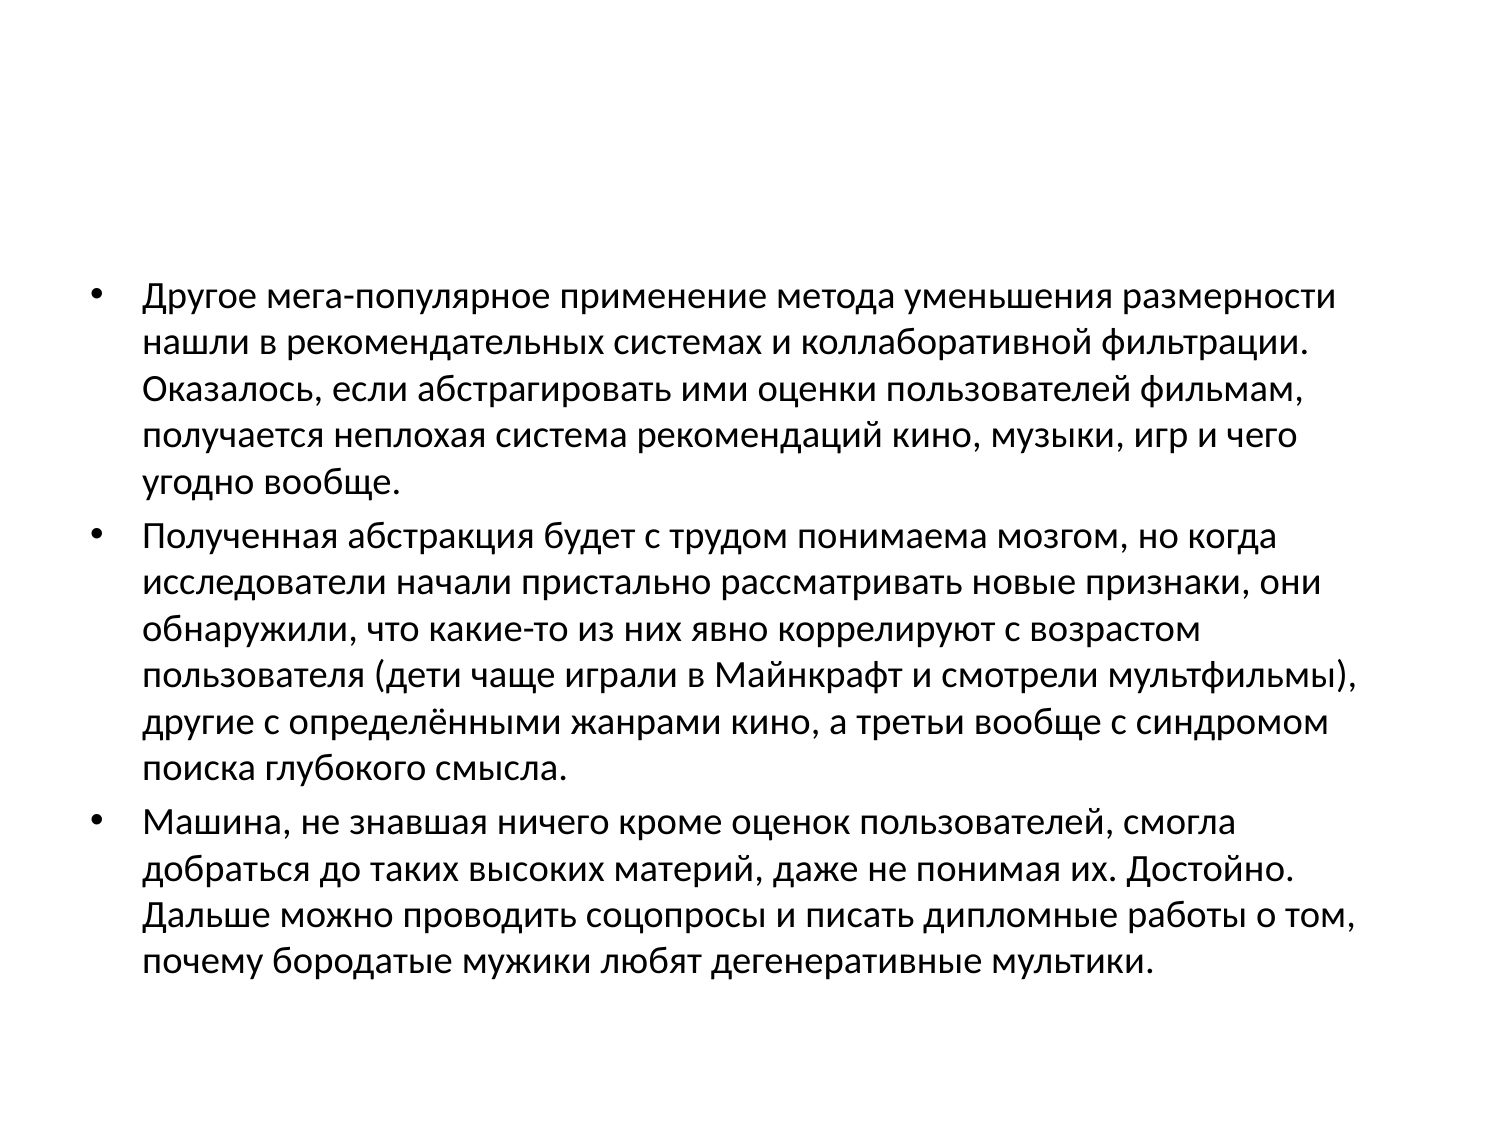

#
Другое мега-популярное применение метода уменьшения размерности нашли в рекомендательных системах и коллаборативной фильтрации. Оказалось, если абстрагировать ими оценки пользователей фильмам, получается неплохая система рекомендаций кино, музыки, игр и чего угодно вообще.
Полученная абстракция будет с трудом понимаема мозгом, но когда исследователи начали пристально рассматривать новые признаки, они обнаружили, что какие-то из них явно коррелируют с возрастом пользователя (дети чаще играли в Майнкрафт и смотрели мультфильмы), другие с определёнными жанрами кино, а третьи вообще с синдромом поиска глубокого смысла.
Машина, не знавшая ничего кроме оценок пользователей, смогла добраться до таких высоких материй, даже не понимая их. Достойно. Дальше можно проводить соцопросы и писать дипломные работы о том, почему бородатые мужики любят дегенеративные мультики.